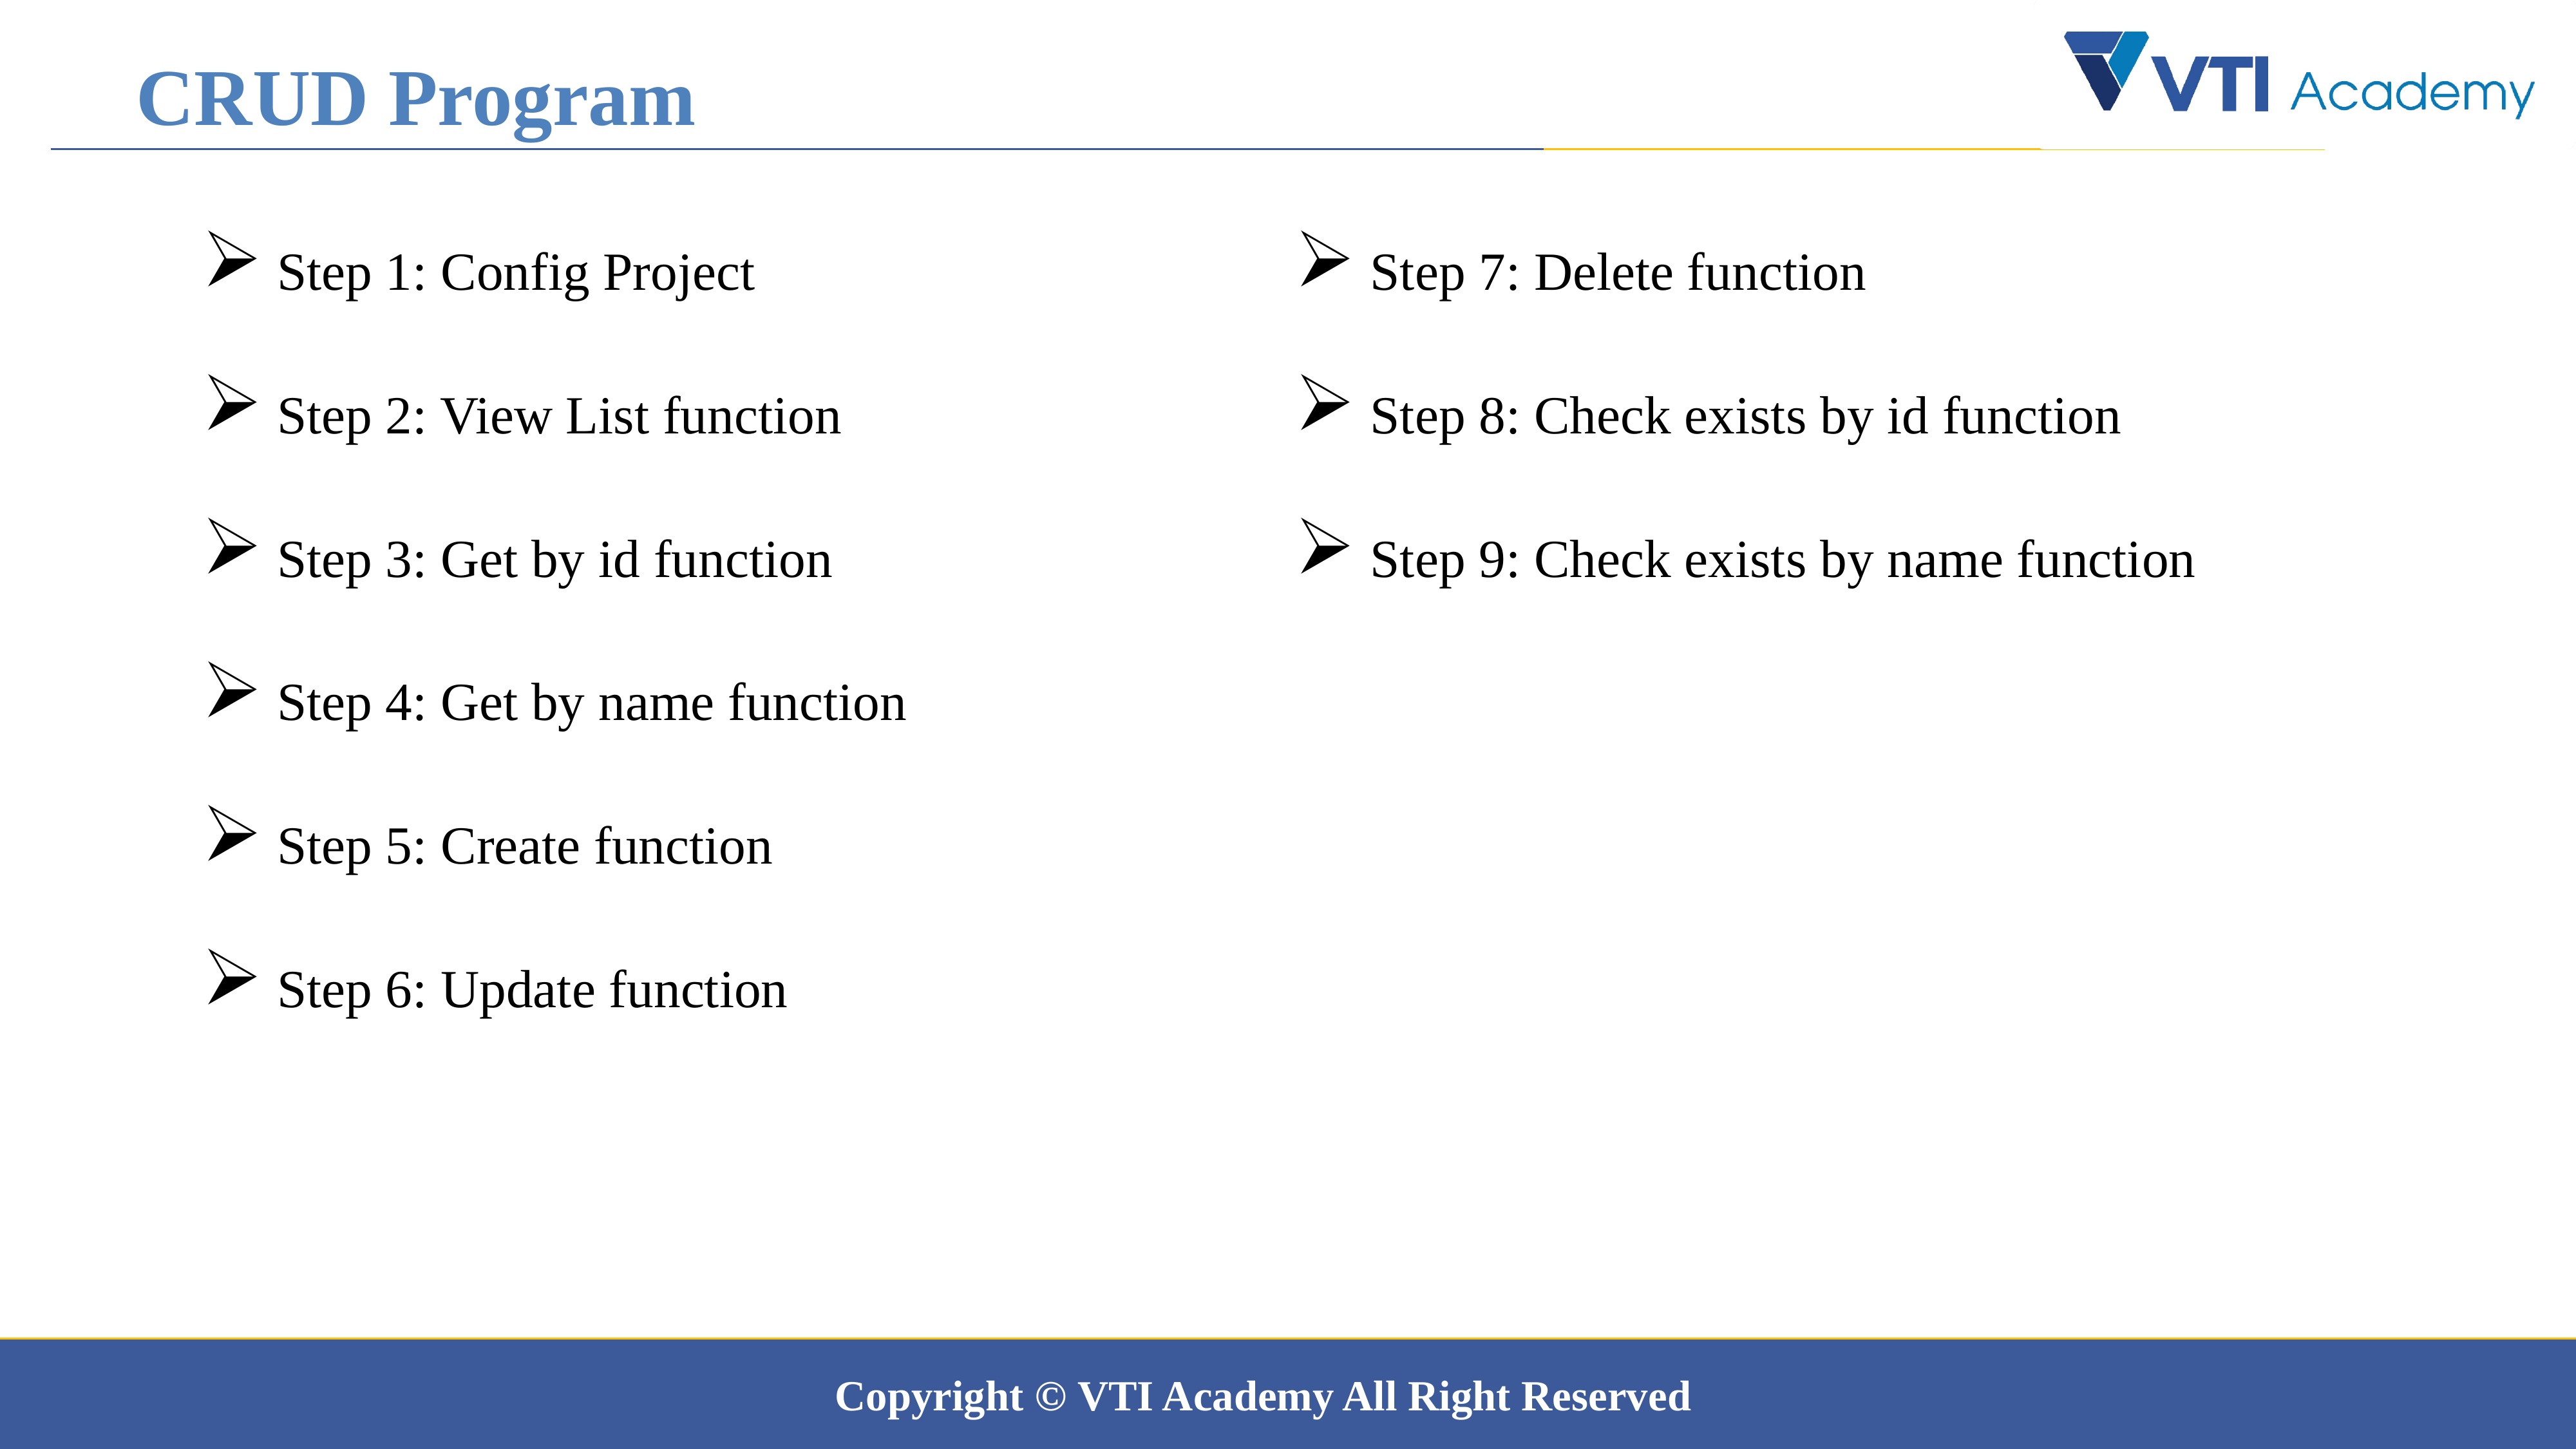

CRUD Program
 Step 1: Config Project
 Step 2: View List function
 Step 3: Get by id function
 Step 4: Get by name function
 Step 5: Create function
 Step 6: Update function
 Step 7: Delete function
 Step 8: Check exists by id function
 Step 9: Check exists by name function